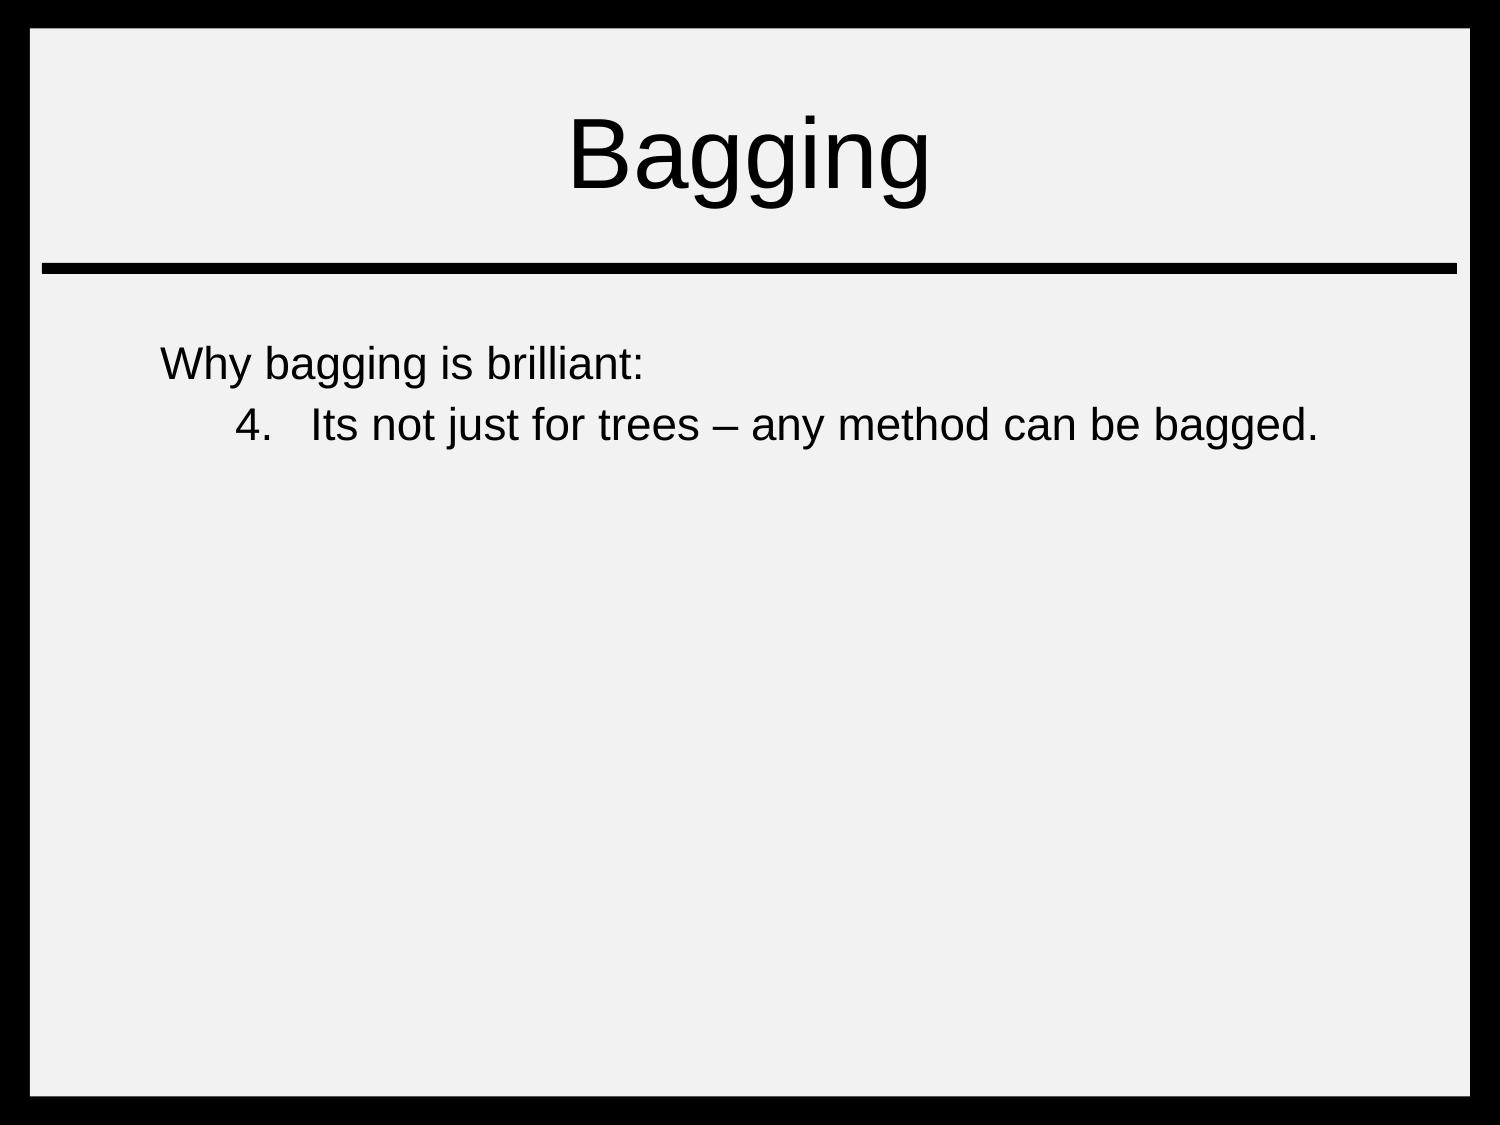

# Bagging
Why bagging is brilliant:
Its not just for trees – any method can be bagged.